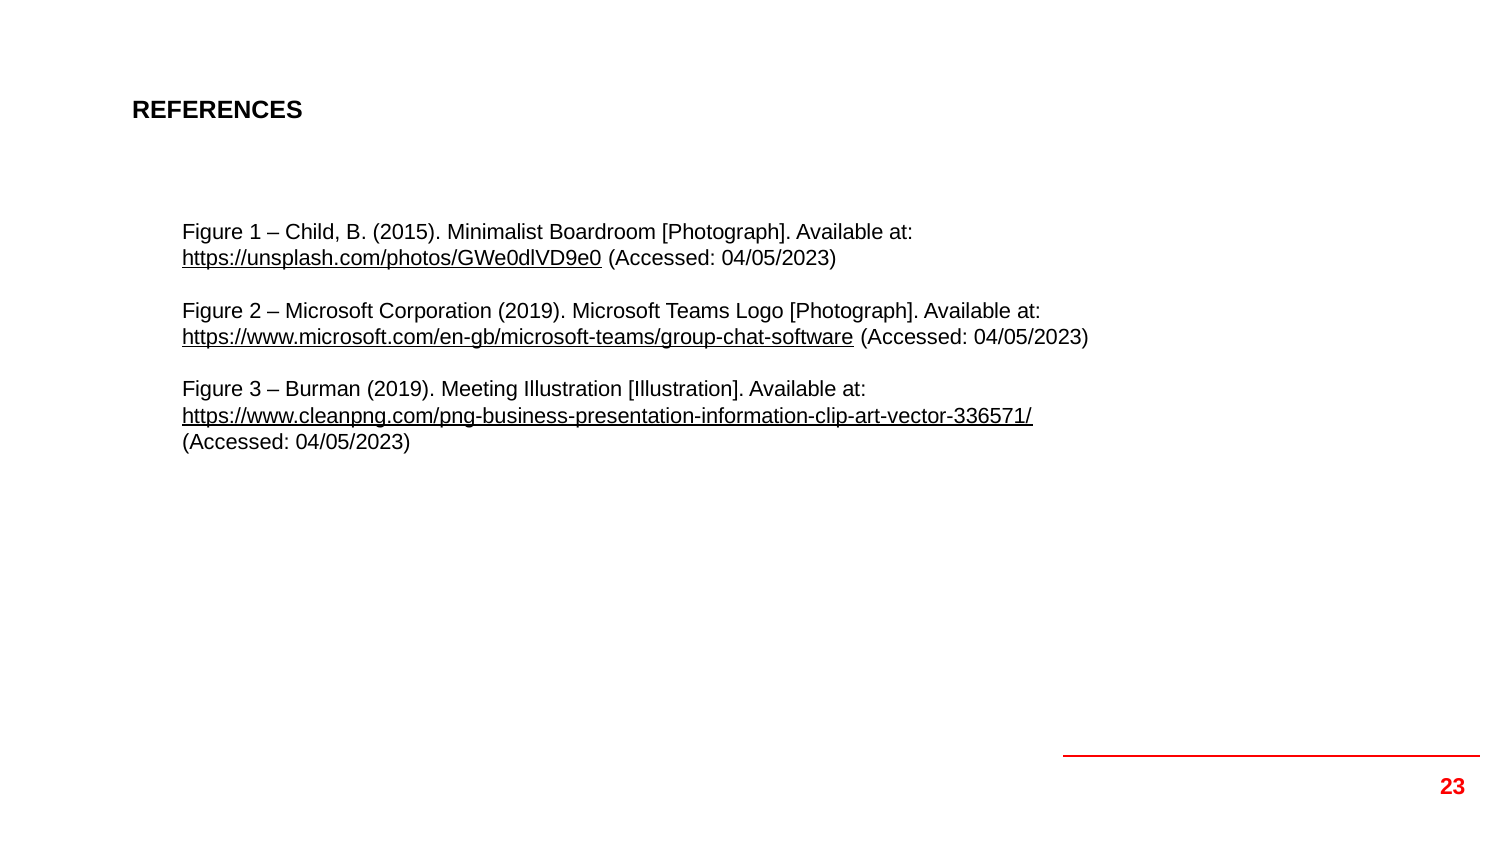

# REFERENCES
Figure 1 – Child, B. (2015). Minimalist Boardroom [Photograph]. Available at: https://unsplash.com/photos/GWe0dlVD9e0 (Accessed: 04/05/2023)

Figure 2 – Microsoft Corporation (2019). Microsoft Teams Logo [Photograph]. Available at: https://www.microsoft.com/en-gb/microsoft-teams/group-chat-software (Accessed: 04/05/2023)

Figure 3 – Burman (2019). Meeting Illustration [Illustration]. Available at: https://www.cleanpng.com/png-business-presentation-information-clip-art-vector-336571/ (Accessed: 04/05/2023)